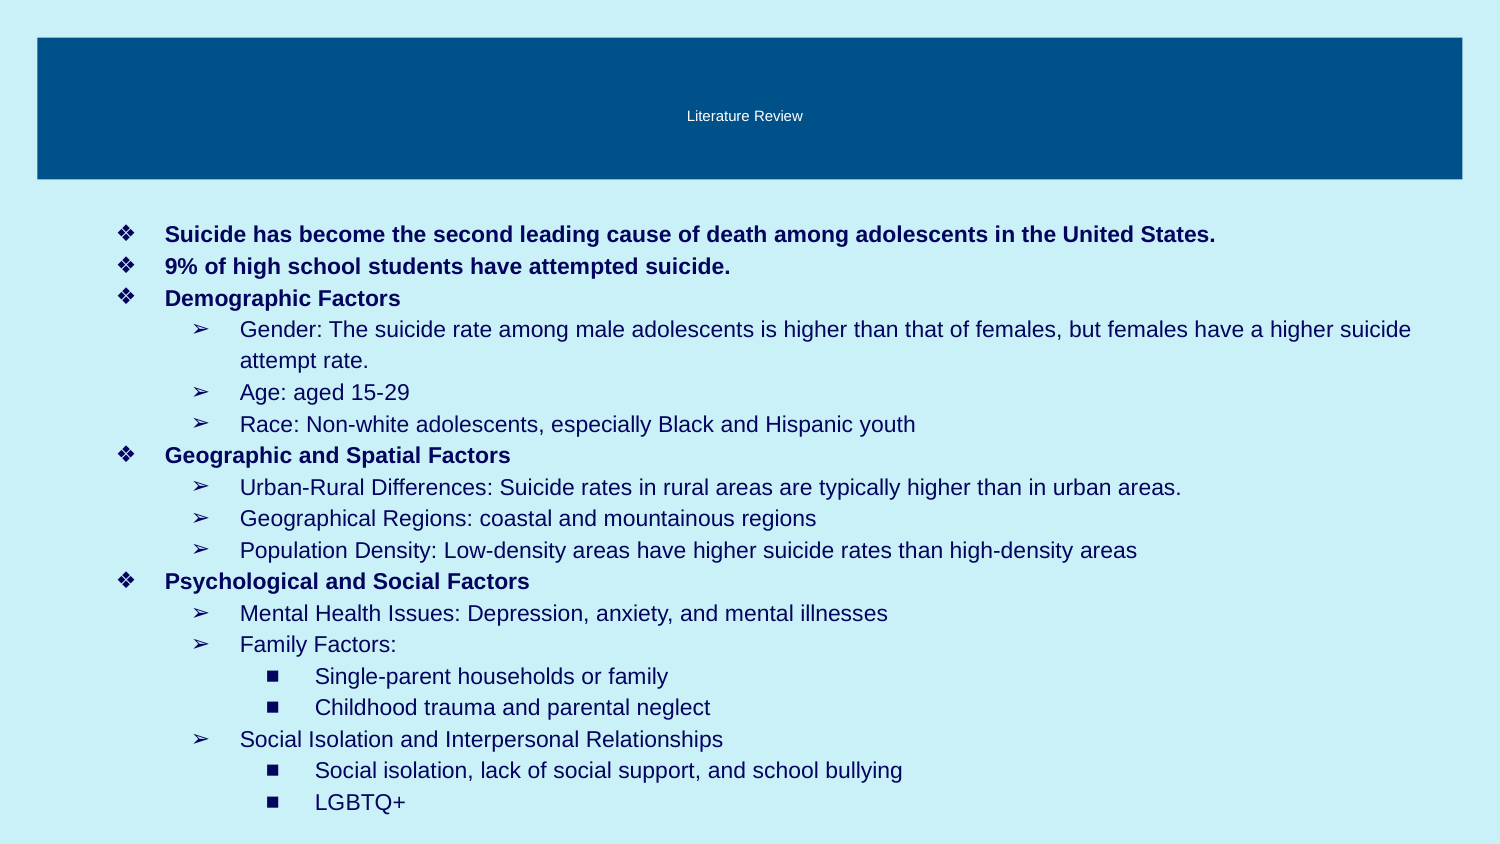

# Literature Review

Suicide has become the second leading cause of death among adolescents in the United States.
9% of high school students have attempted suicide.
Demographic Factors
Gender: The suicide rate among male adolescents is higher than that of females, but females have a higher suicide attempt rate.
Age: aged 15-29
Race: Non-white adolescents, especially Black and Hispanic youth
Geographic and Spatial Factors
Urban-Rural Differences: Suicide rates in rural areas are typically higher than in urban areas.
Geographical Regions: coastal and mountainous regions
Population Density: Low-density areas have higher suicide rates than high-density areas
Psychological and Social Factors
Mental Health Issues: Depression, anxiety, and mental illnesses
Family Factors:
Single-parent households or family
Childhood trauma and parental neglect
Social Isolation and Interpersonal Relationships
Social isolation, lack of social support, and school bullying
LGBTQ+